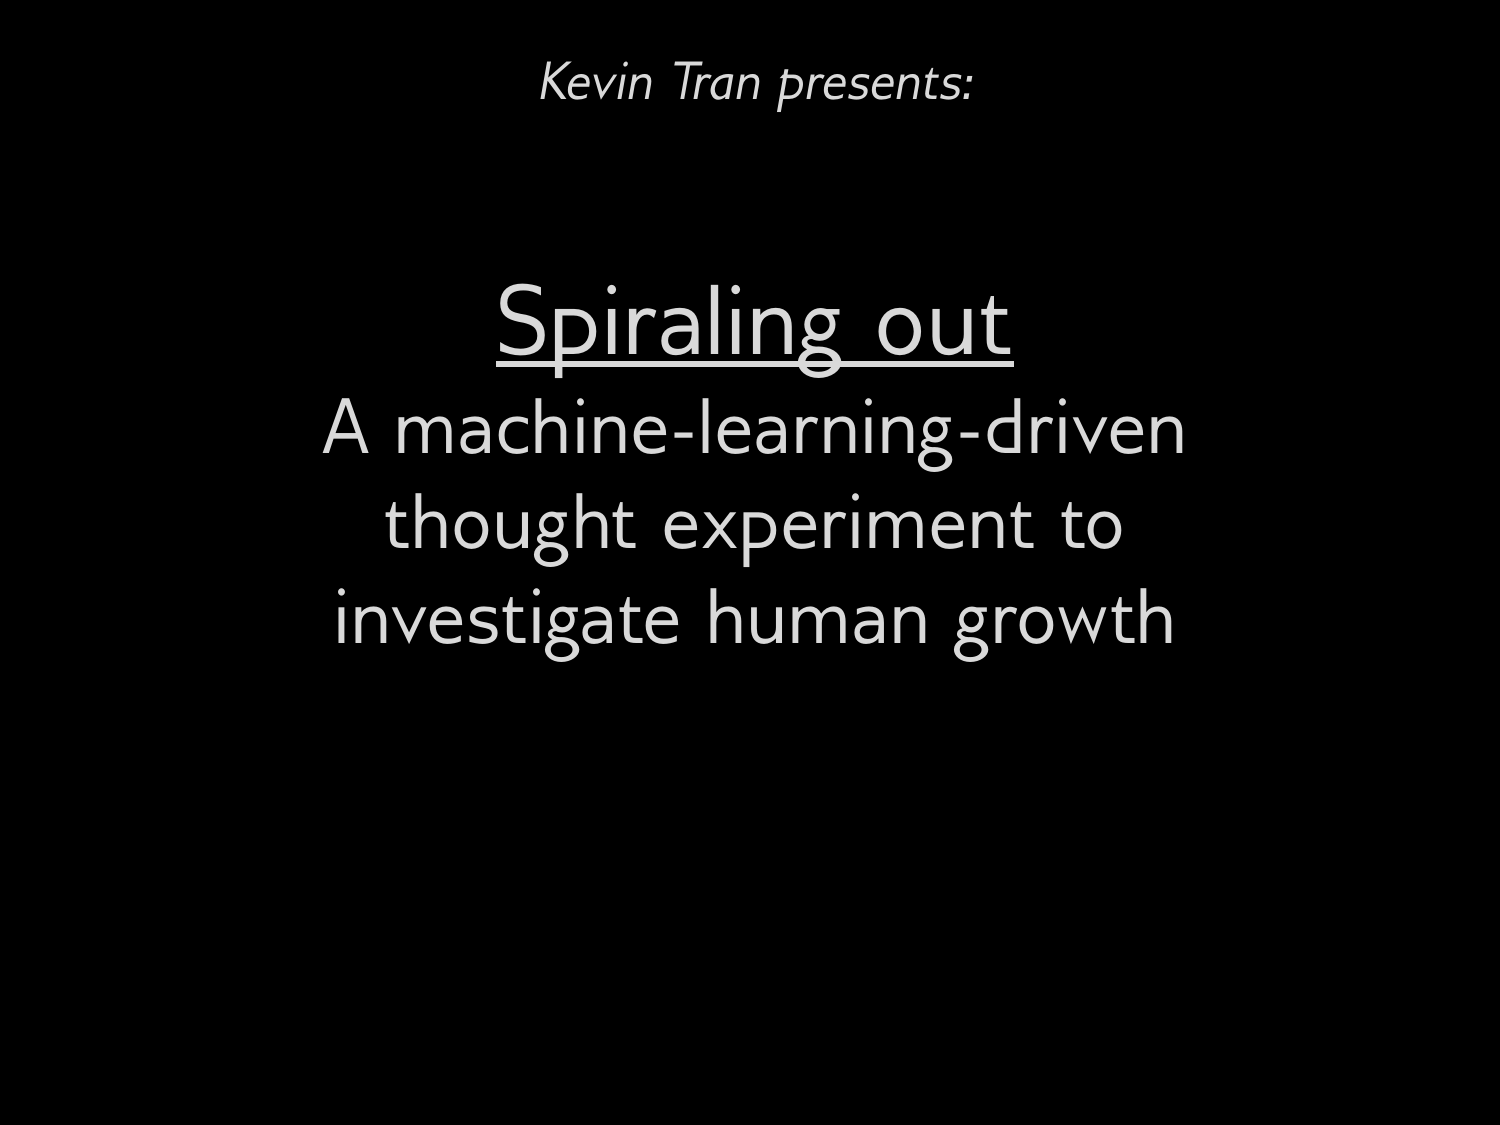

Kevin Tran presents:
Spiraling out
A machine-learning-driven thought experiment to investigate human growth